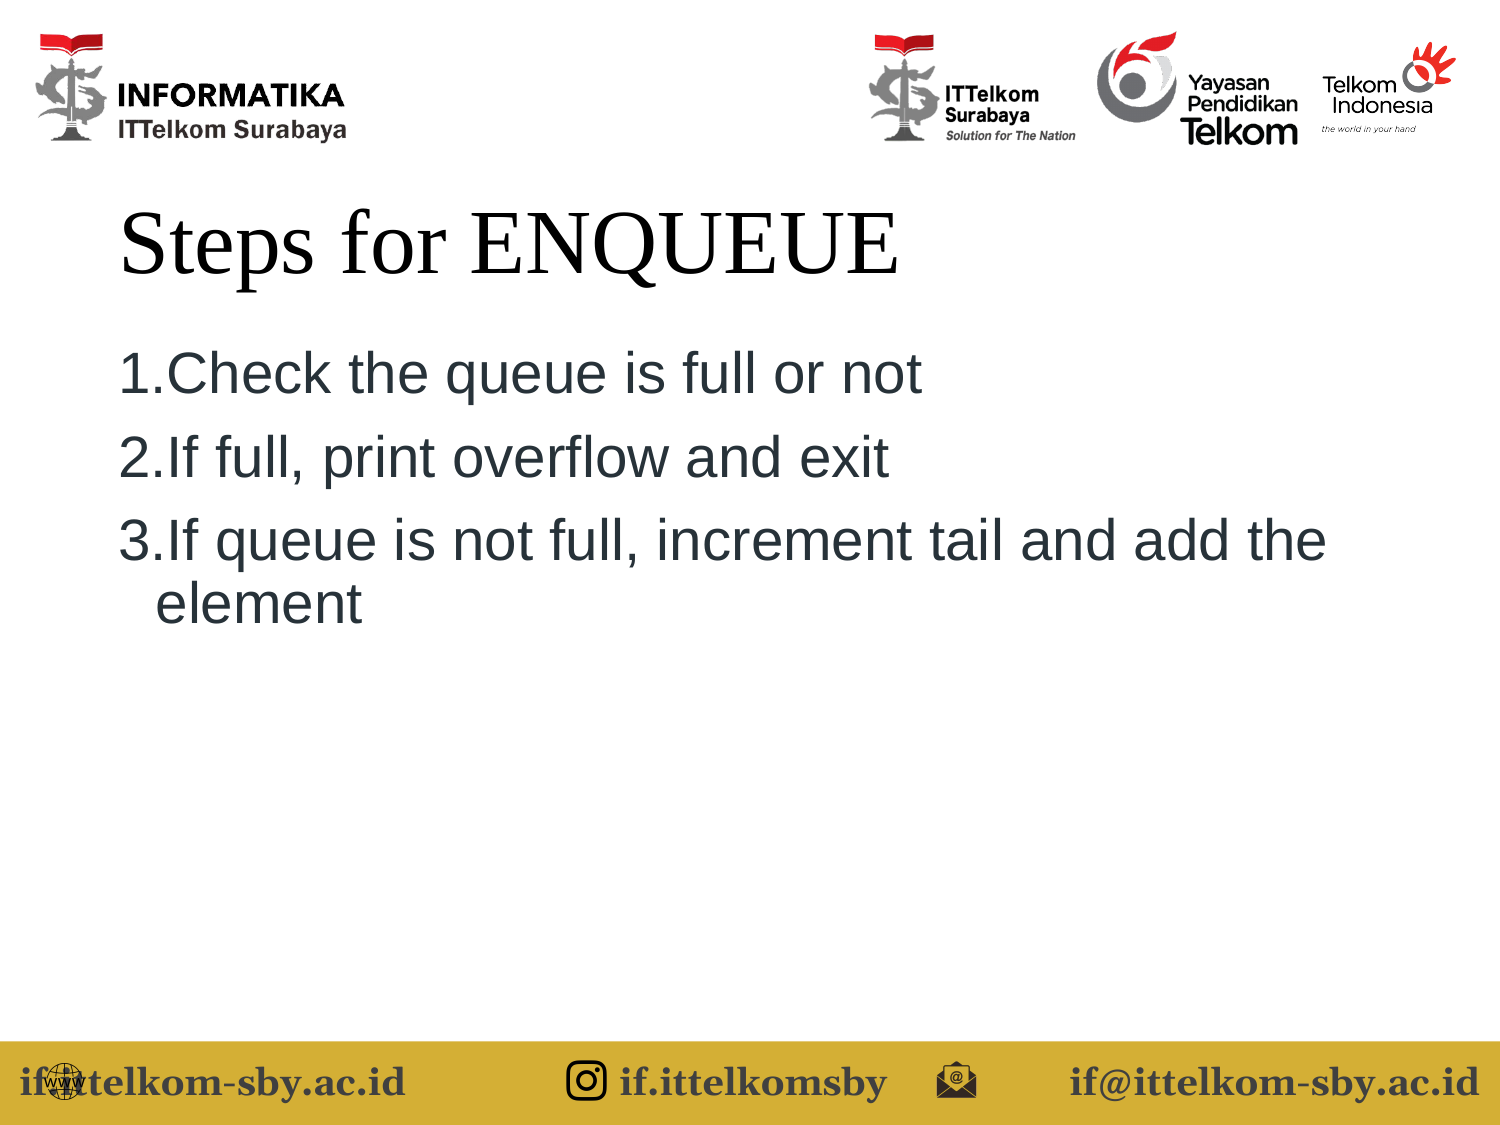

# Steps for ENQUEUE
Check the queue is full or not
If full, print overflow and exit
If queue is not full, increment tail and add the element